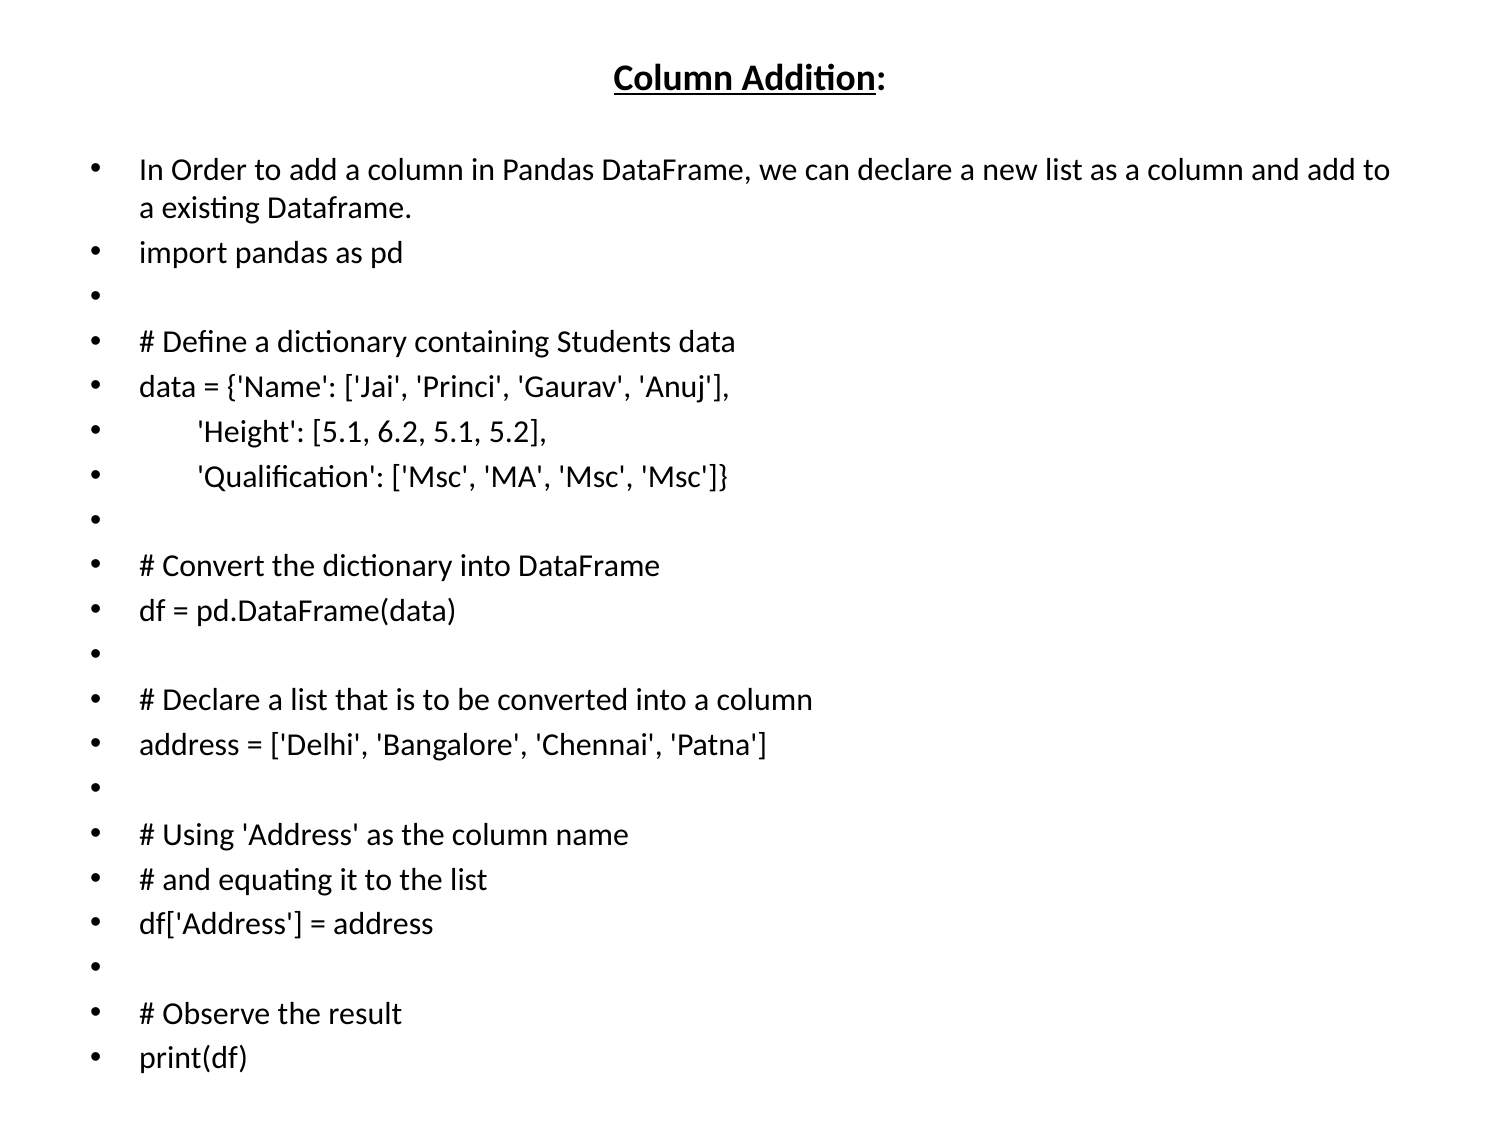

# Column Addition:
In Order to add a column in Pandas DataFrame, we can declare a new list as a column and add to a existing Dataframe.
import pandas as pd

# Define a dictionary containing Students data
data = {'Name': ['Jai', 'Princi', 'Gaurav', 'Anuj'],
        'Height': [5.1, 6.2, 5.1, 5.2],
        'Qualification': ['Msc', 'MA', 'Msc', 'Msc']}

# Convert the dictionary into DataFrame
df = pd.DataFrame(data)

# Declare a list that is to be converted into a column
address = ['Delhi', 'Bangalore', 'Chennai', 'Patna']

# Using 'Address' as the column name
# and equating it to the list
df['Address'] = address

# Observe the result
print(df)